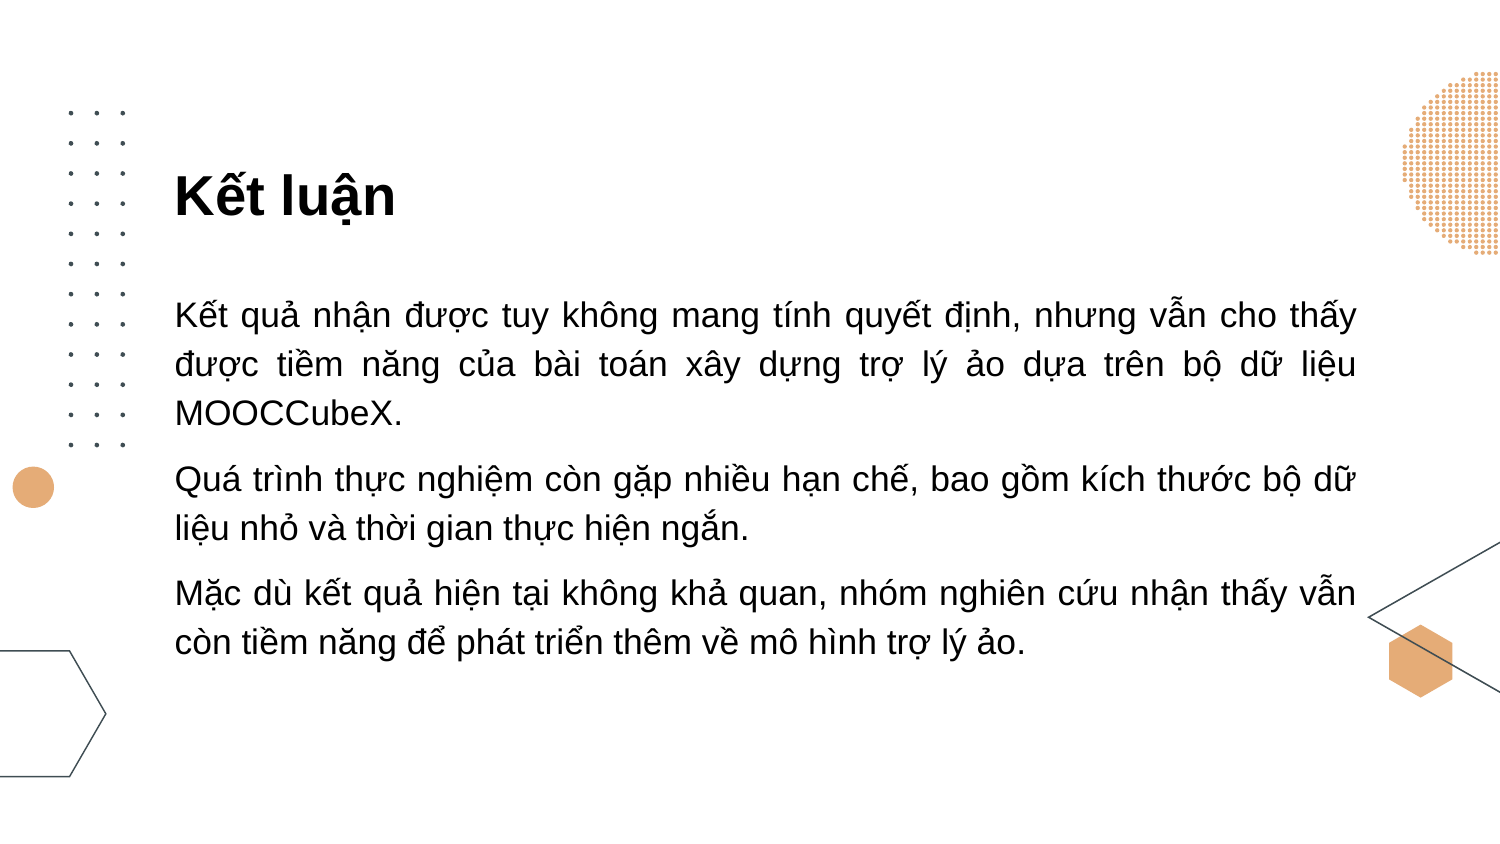

Kết luận
Kết quả nhận được tuy không mang tính quyết định, nhưng vẫn cho thấy được tiềm năng của bài toán xây dựng trợ lý ảo dựa trên bộ dữ liệu MOOCCubeX.
Quá trình thực nghiệm còn gặp nhiều hạn chế, bao gồm kích thước bộ dữ liệu nhỏ và thời gian thực hiện ngắn.
Mặc dù kết quả hiện tại không khả quan, nhóm nghiên cứu nhận thấy vẫn còn tiềm năng để phát triển thêm về mô hình trợ lý ảo.